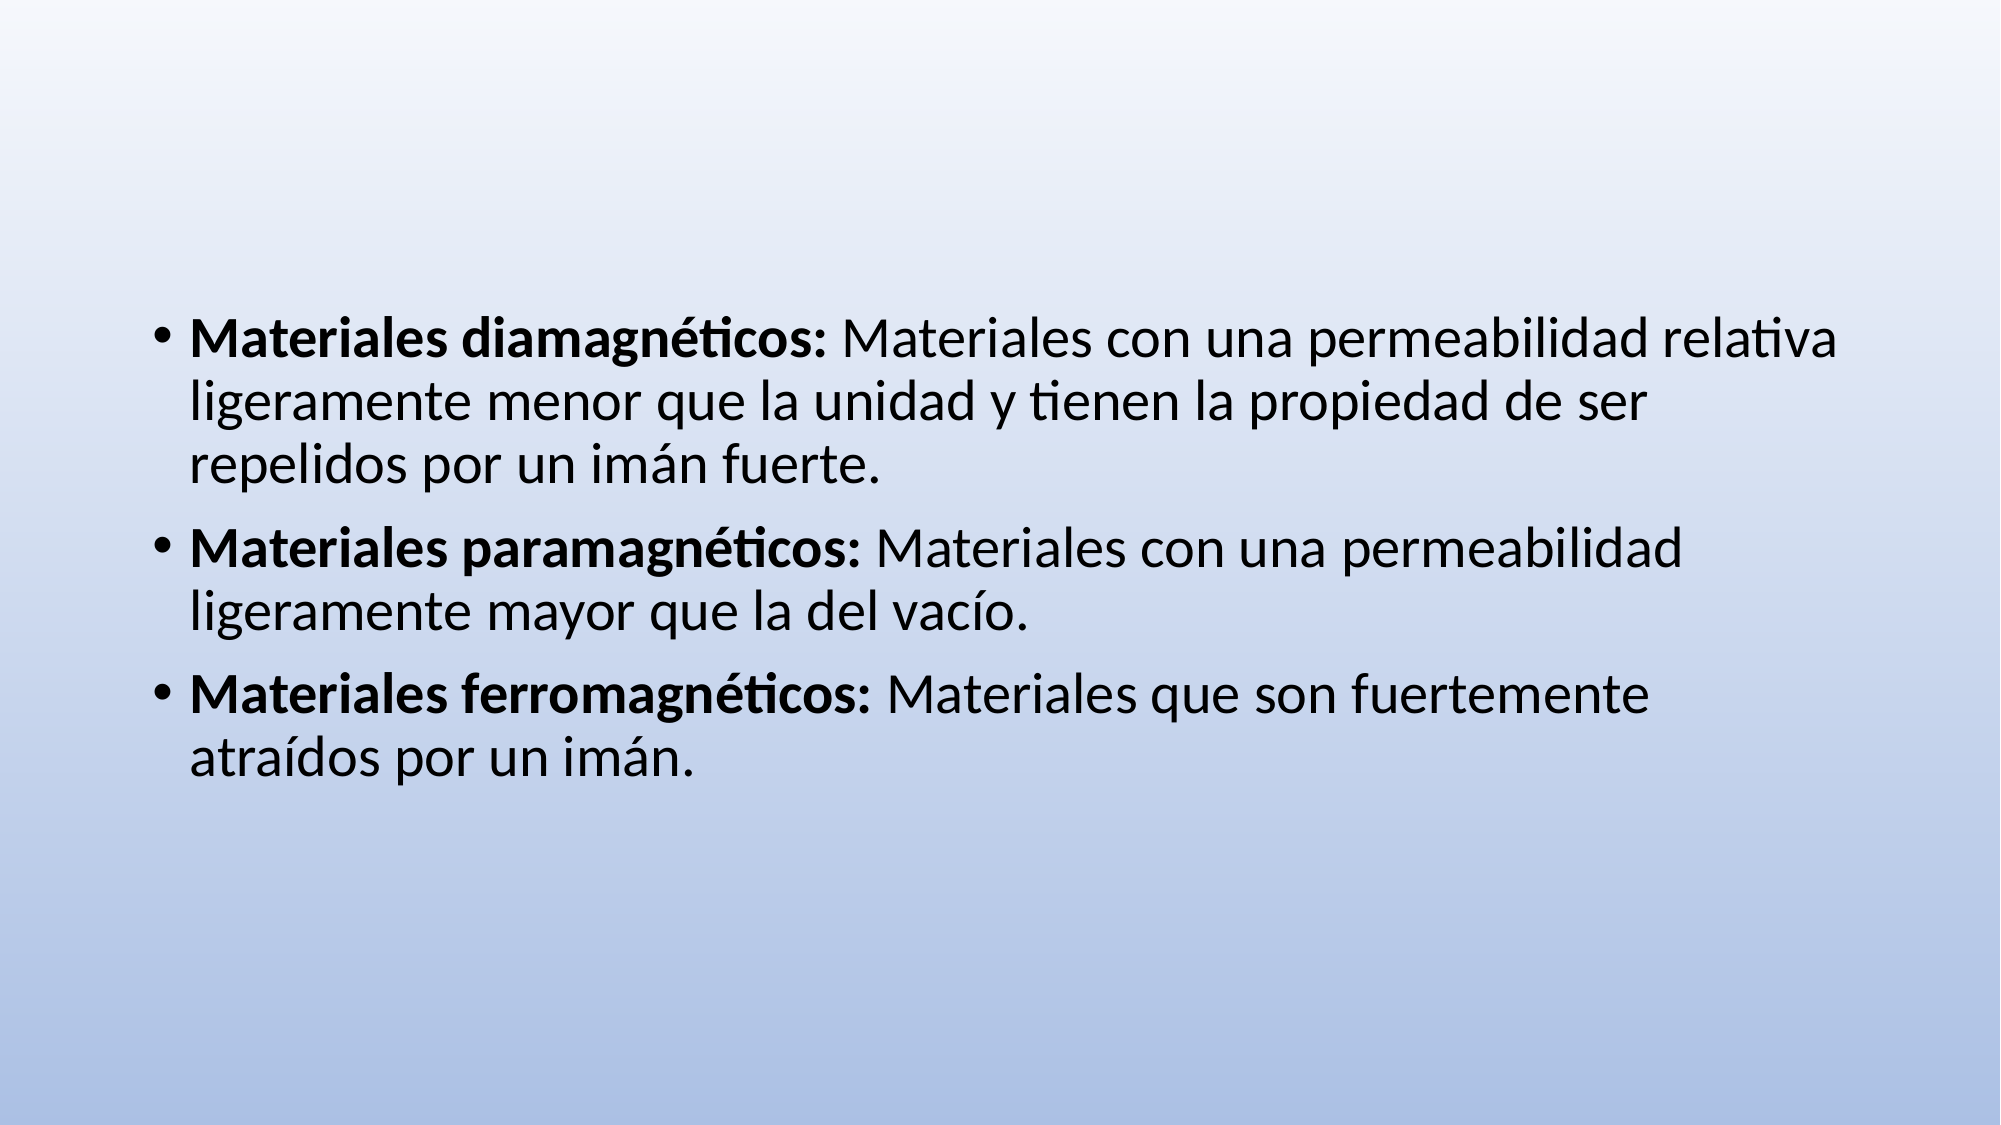

#
Materiales diamagnéticos: Materiales con una permeabilidad relativa ligeramente menor que la unidad y tienen la propiedad de ser repelidos por un imán fuerte.
Materiales paramagnéticos: Materiales con una permeabilidad ligeramente mayor que la del vacío.
Materiales ferromagnéticos: Materiales que son fuertemente atraídos por un imán.